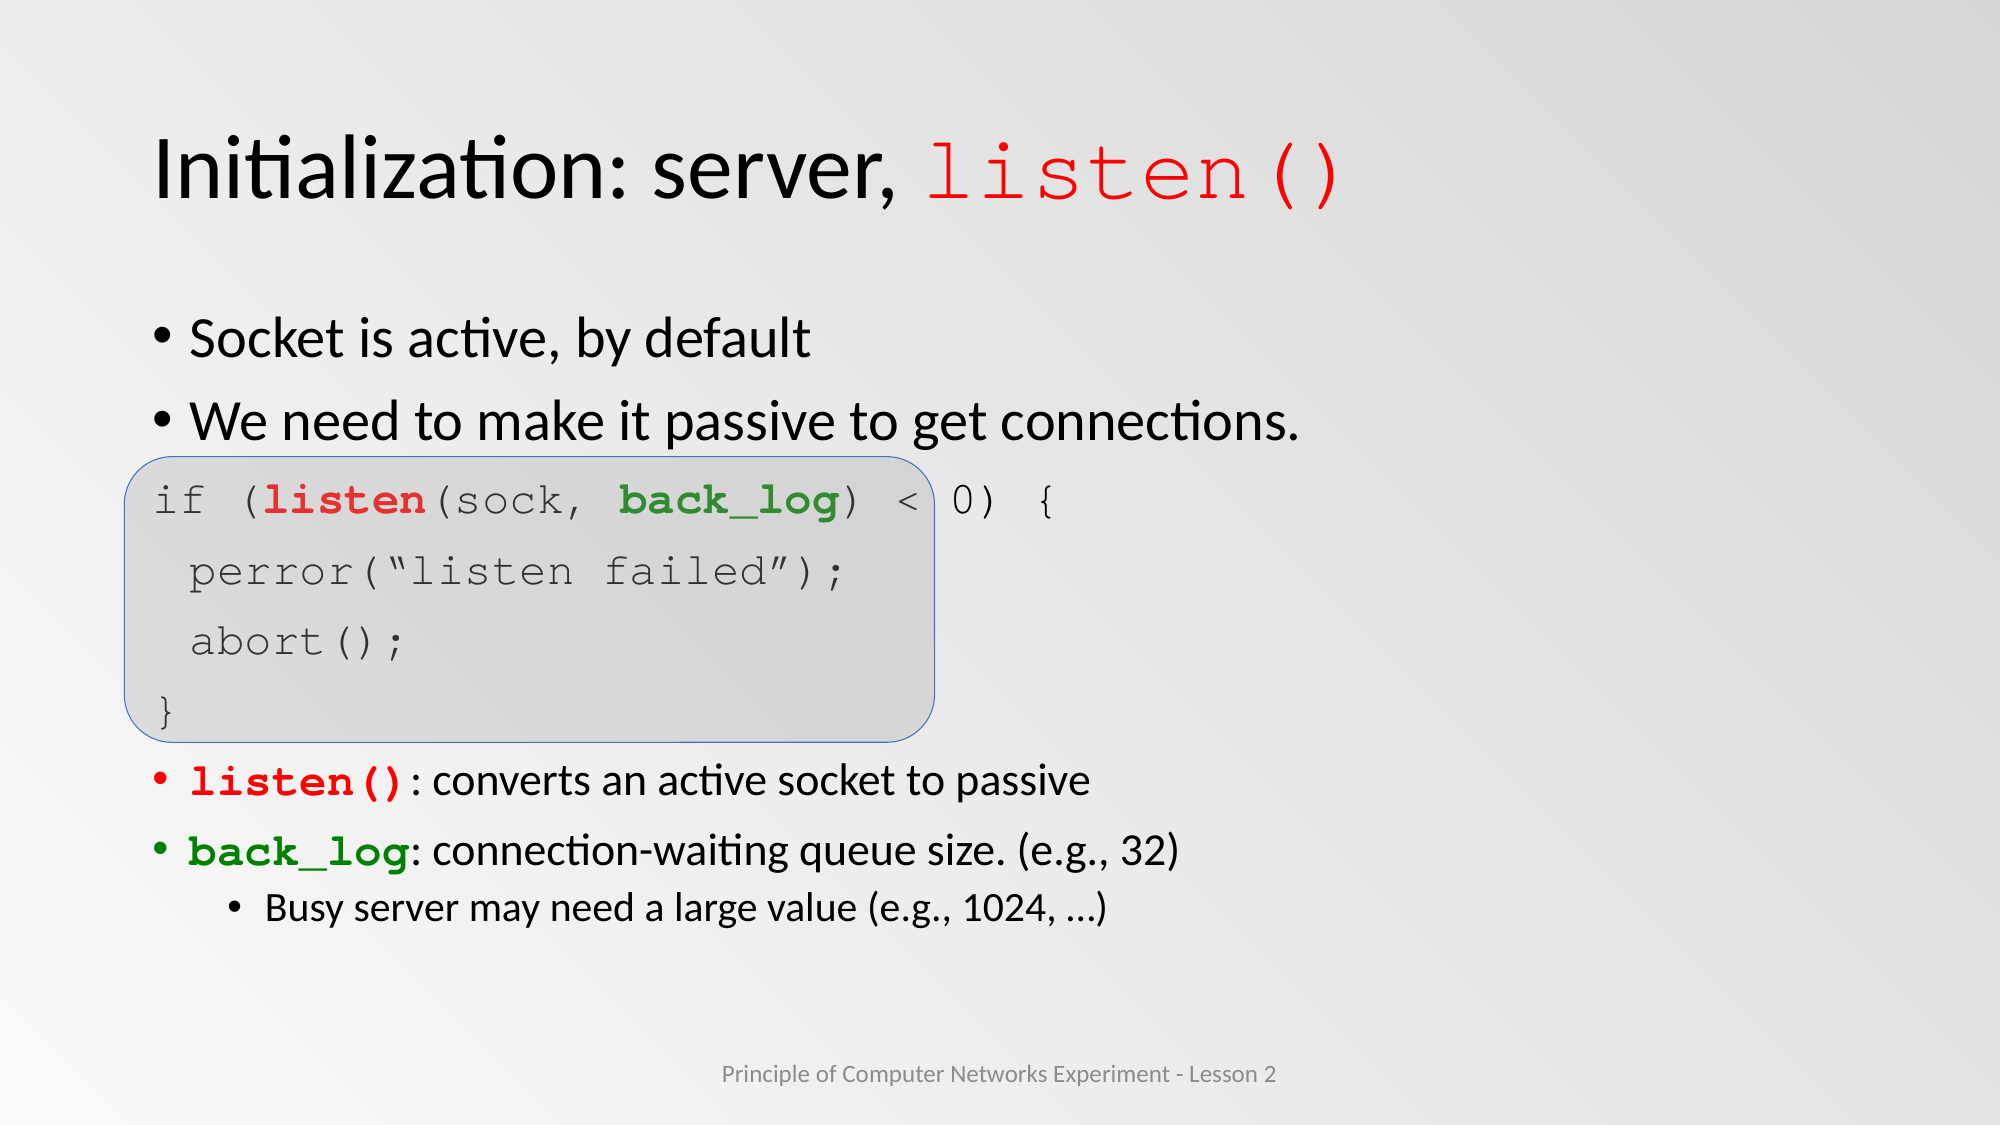

# Initialization: server, listen()
Socket is active, by default
We need to make it passive to get connections.
if (listen(sock, back_log) < 0) {
	perror(“listen failed”);
	abort();
}
listen(): converts an active socket to passive
back_log: connection-waiting queue size. (e.g., 32)
Busy server may need a large value (e.g., 1024, …)

Principle of Computer Networks Experiment - Lesson 2
61